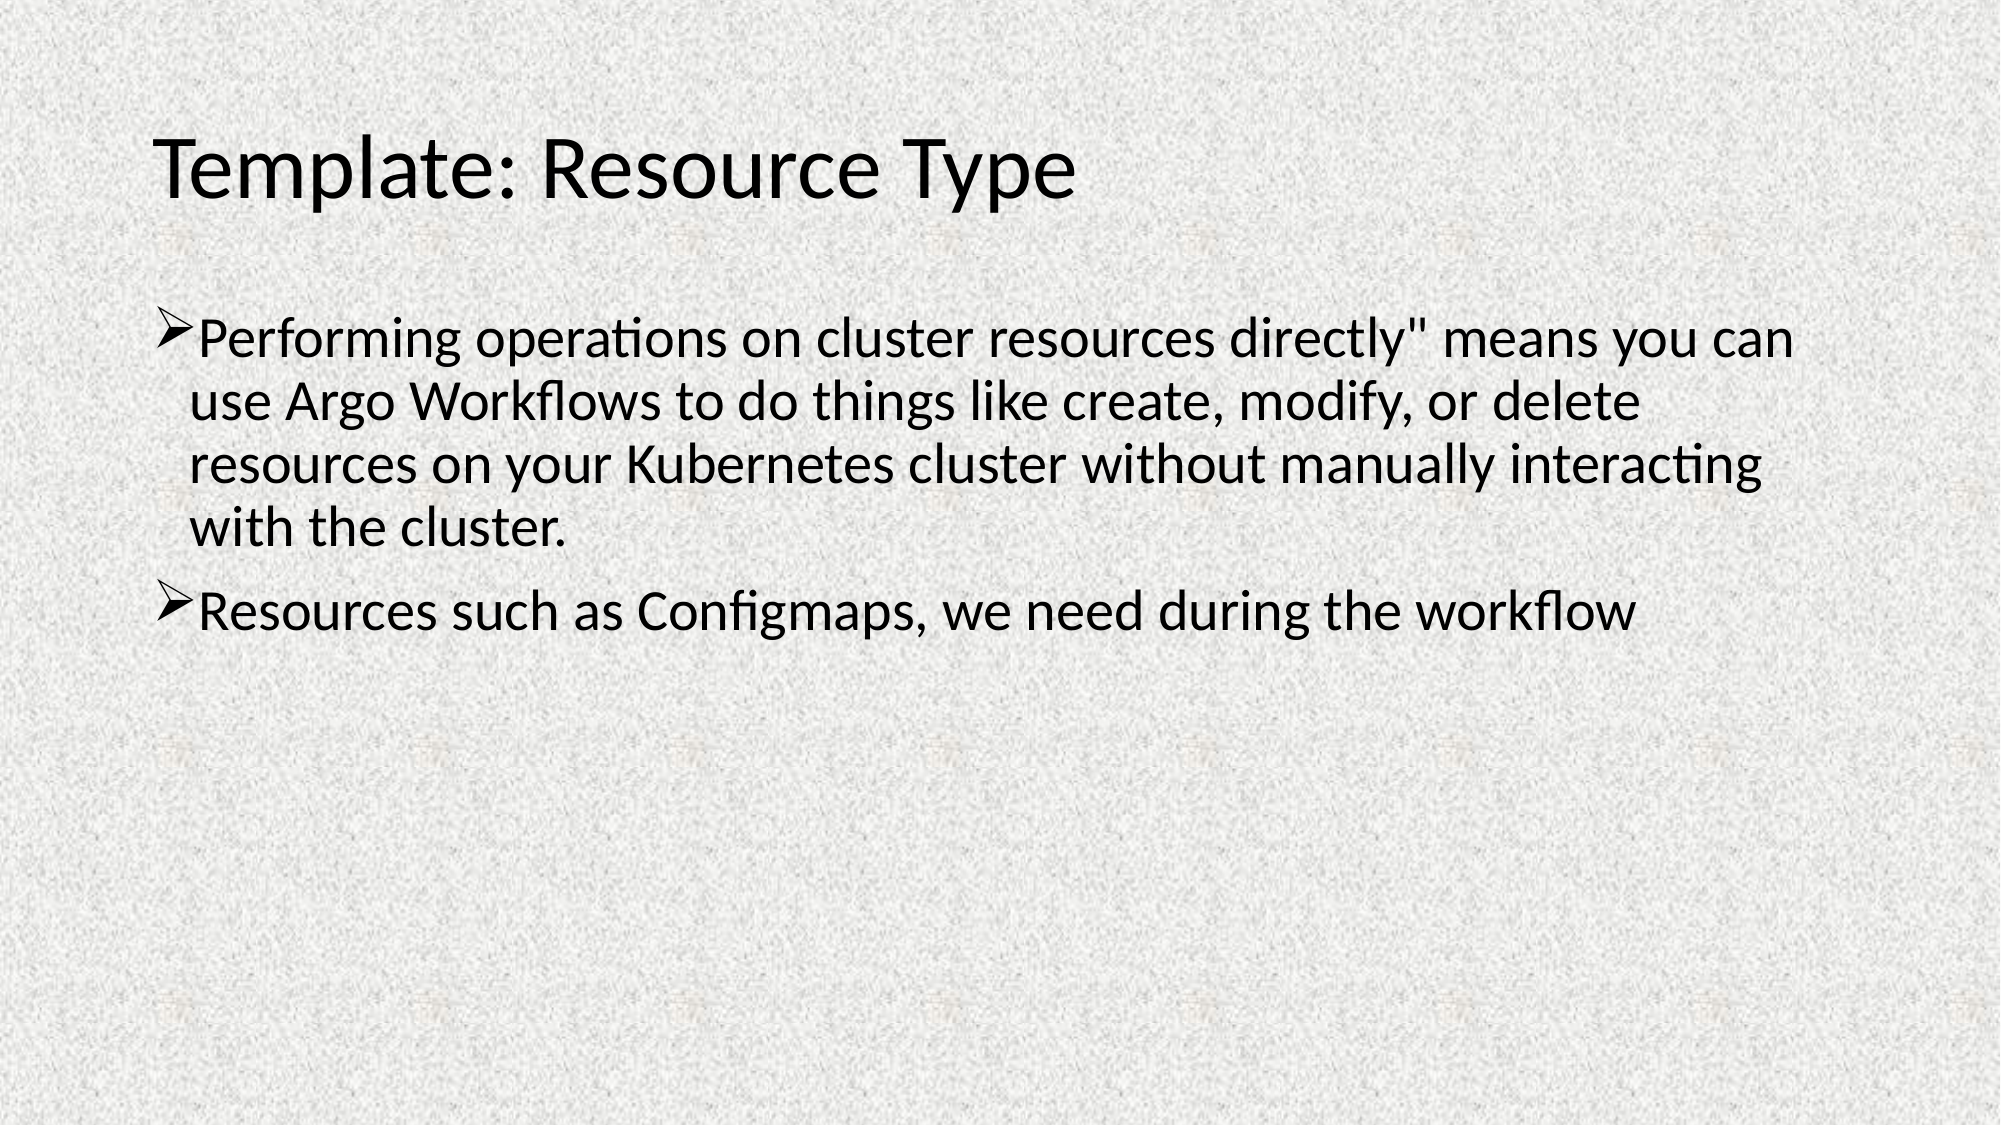

# Template: Resource Type
Performing operations on cluster resources directly" means you can use Argo Workflows to do things like create, modify, or delete resources on your Kubernetes cluster without manually interacting with the cluster.
Resources such as Configmaps, we need during the workflow